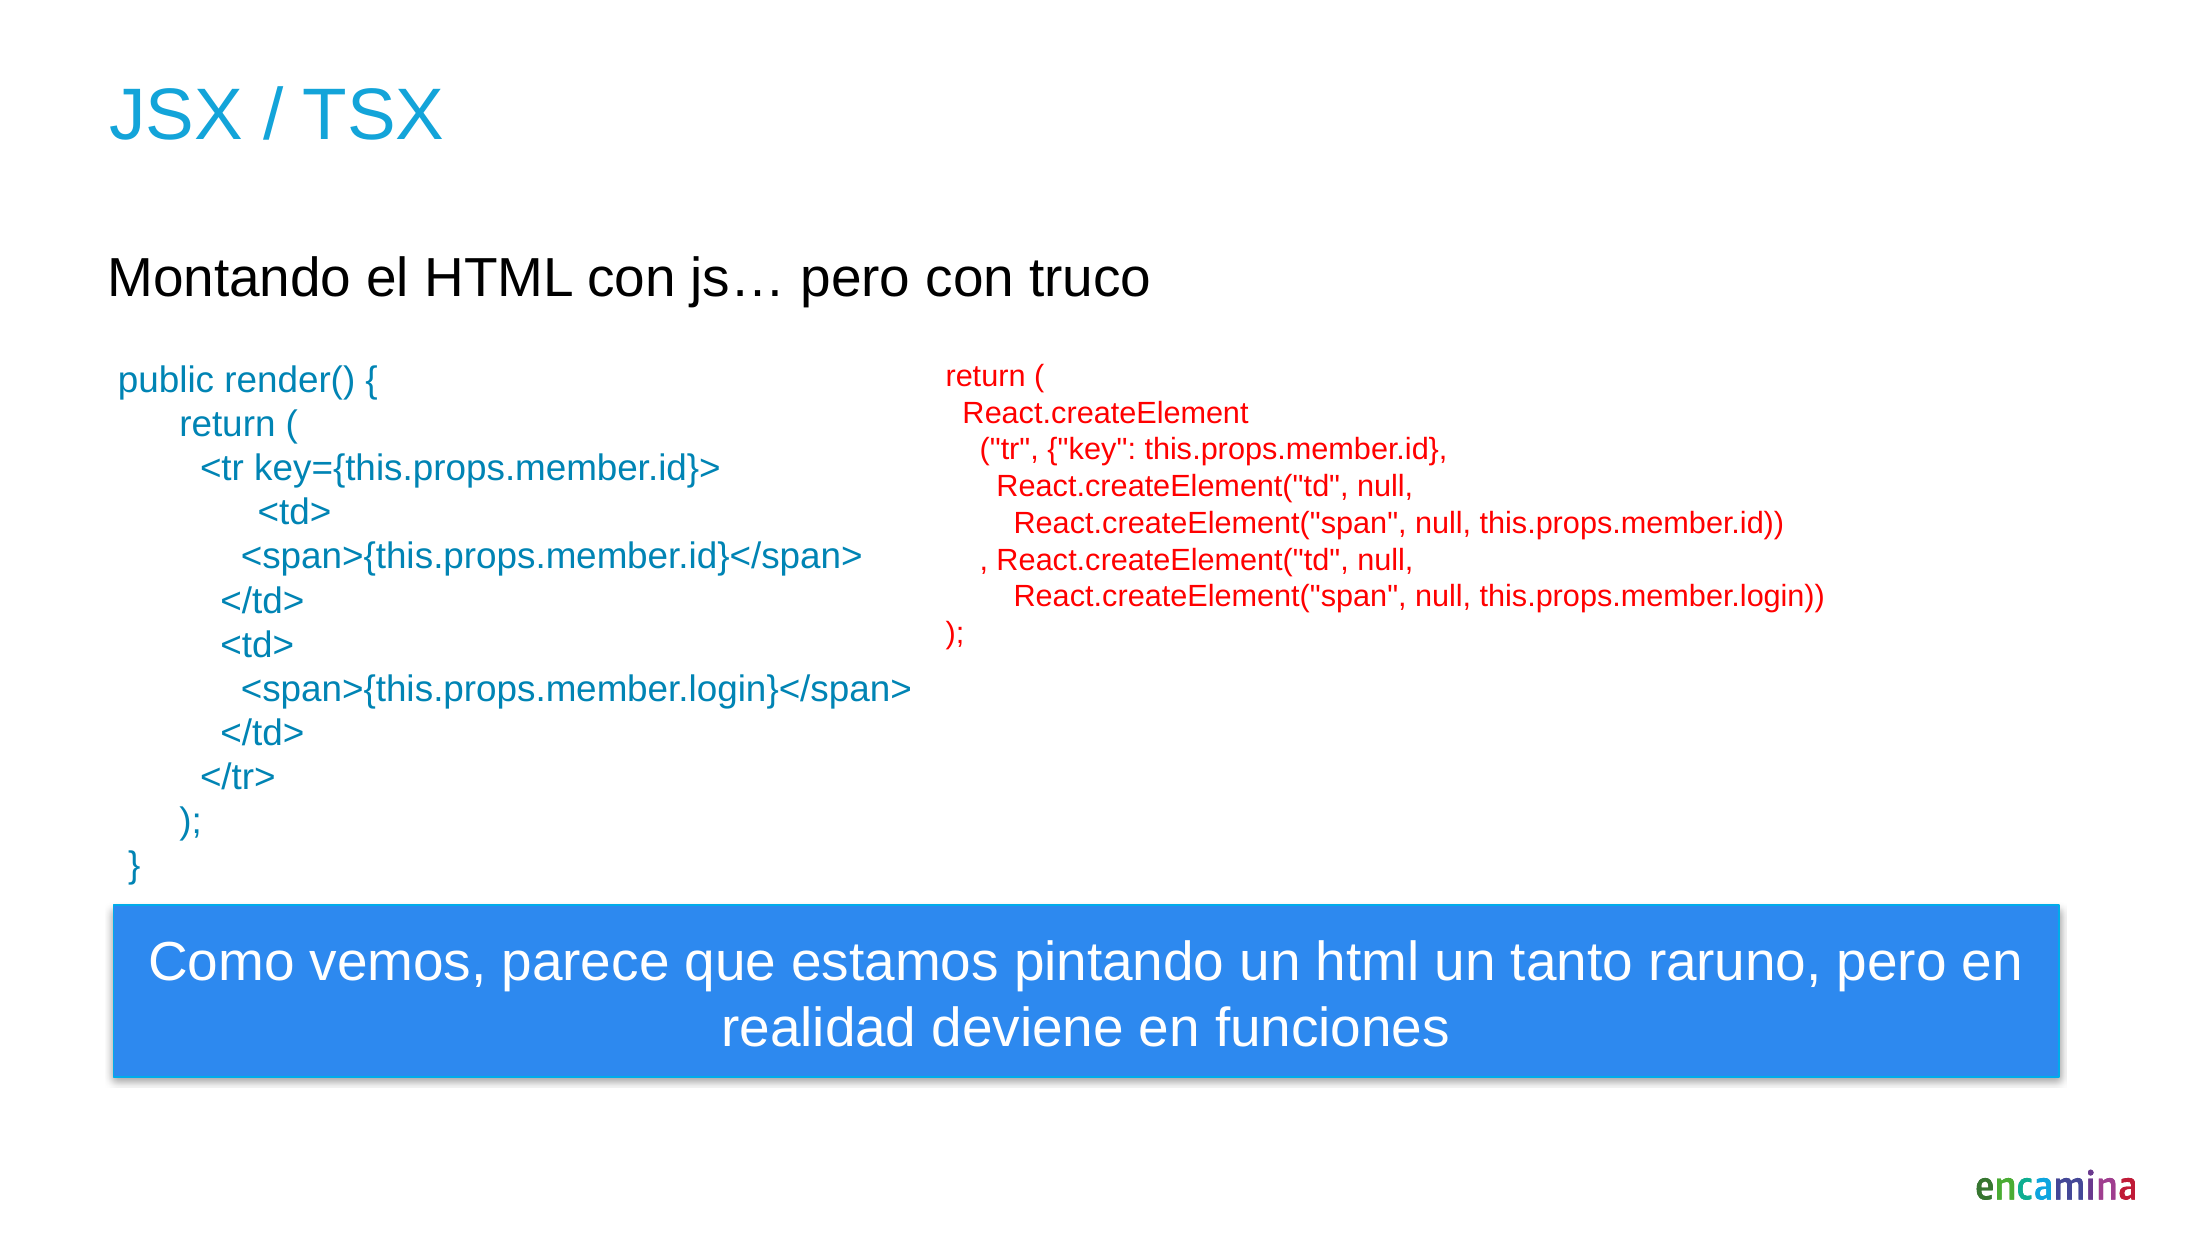

# JSX / TSX
Montando el HTML con js… pero con truco
 public render() {
       return (
         <tr key={this.props.member.id}>
	<td>
             <span>{this.props.member.id}</span>
           </td>
           <td>
             <span>{this.props.member.login}</span>
           </td>
         </tr>
       );
  }
return (
  React.createElement
    ("tr", {"key": this.props.member.id},
      React.createElement("td", null,
        React.createElement("span", null, this.props.member.id))
    , React.createElement("td", null,
        React.createElement("span", null, this.props.member.login))
);
Como vemos, parece que estamos pintando un html un tanto raruno, pero en realidad deviene en funciones